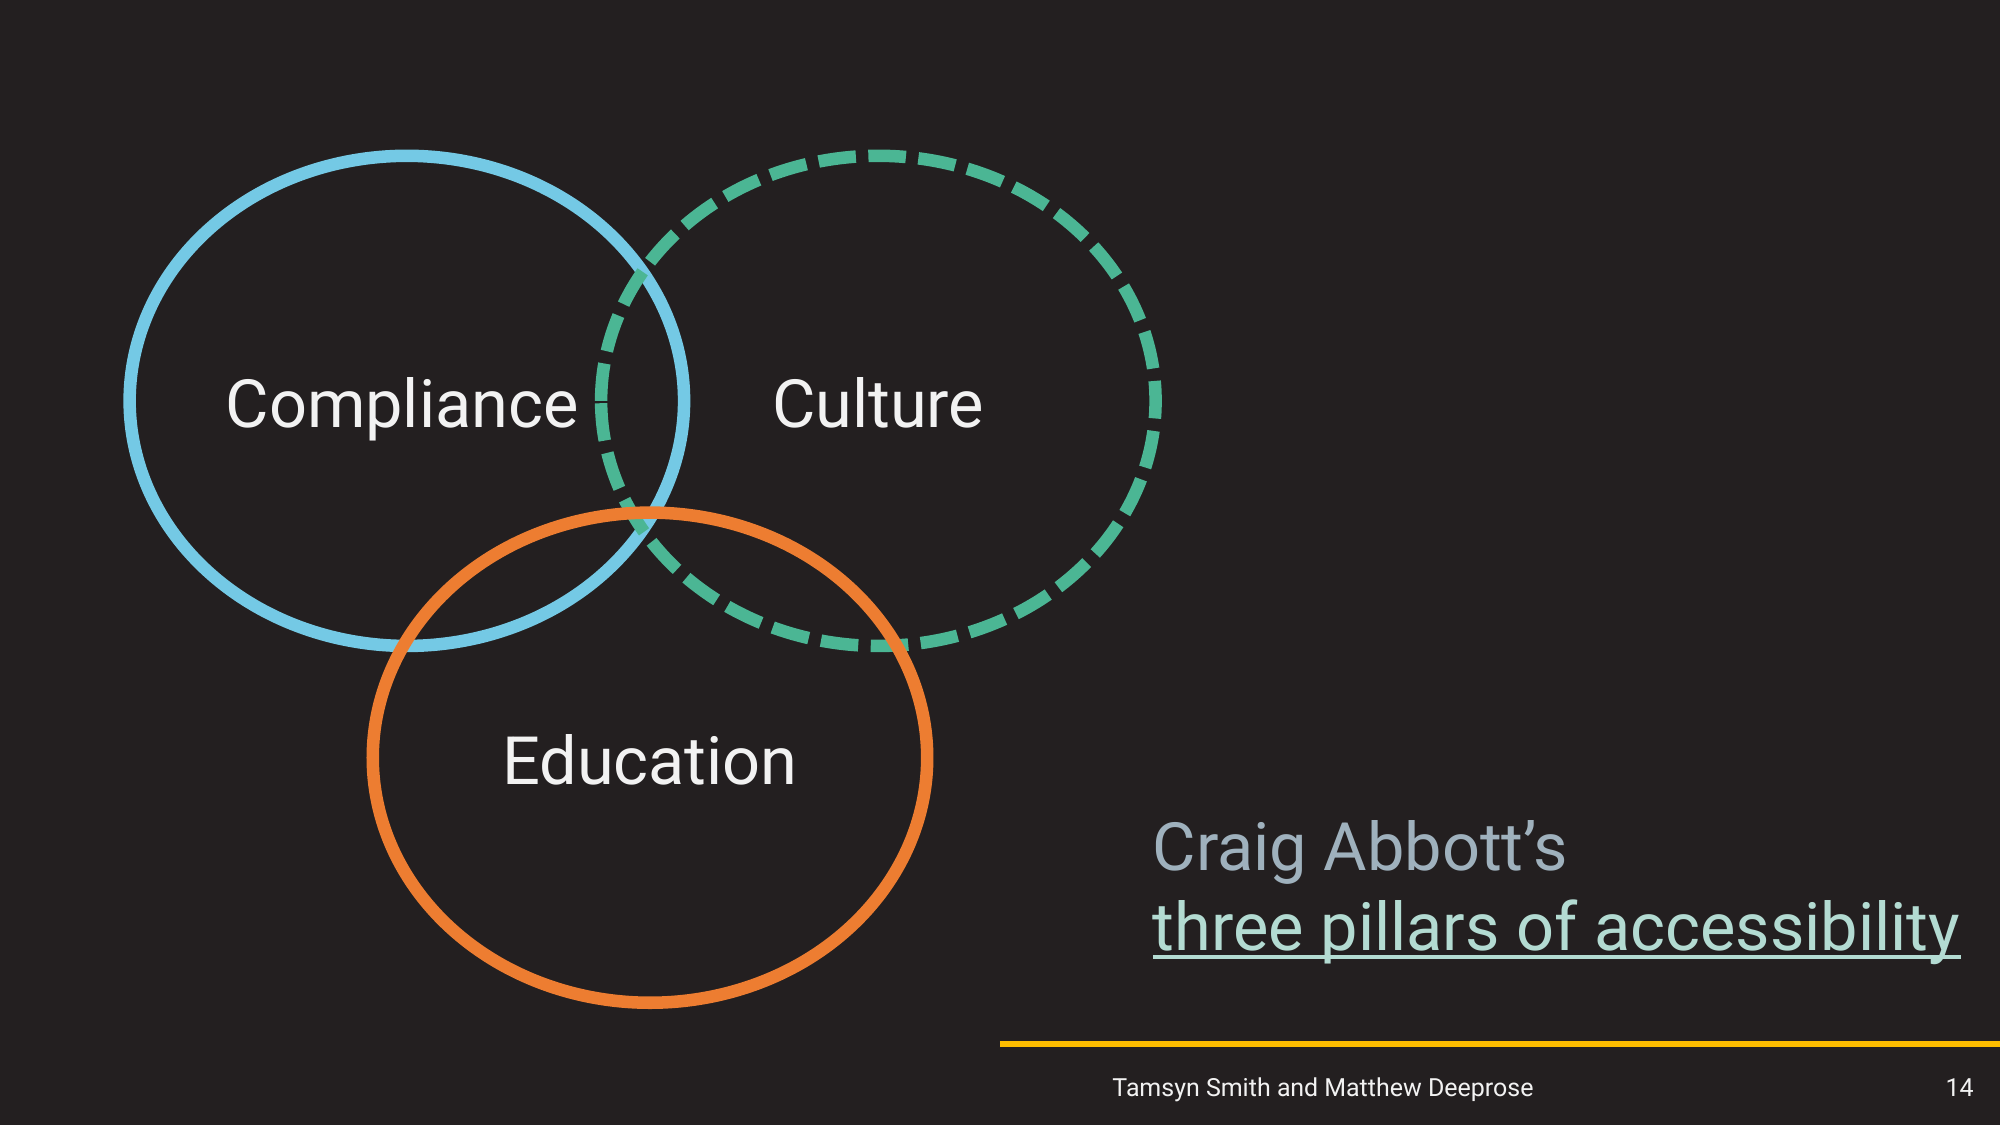

# Craig Abbott’s 3 pillars of accessibility 2
Compliance
Culture
Education
Craig Abbott’s three pillars of accessibility
14
Tamsyn Smith and Matthew Deeprose